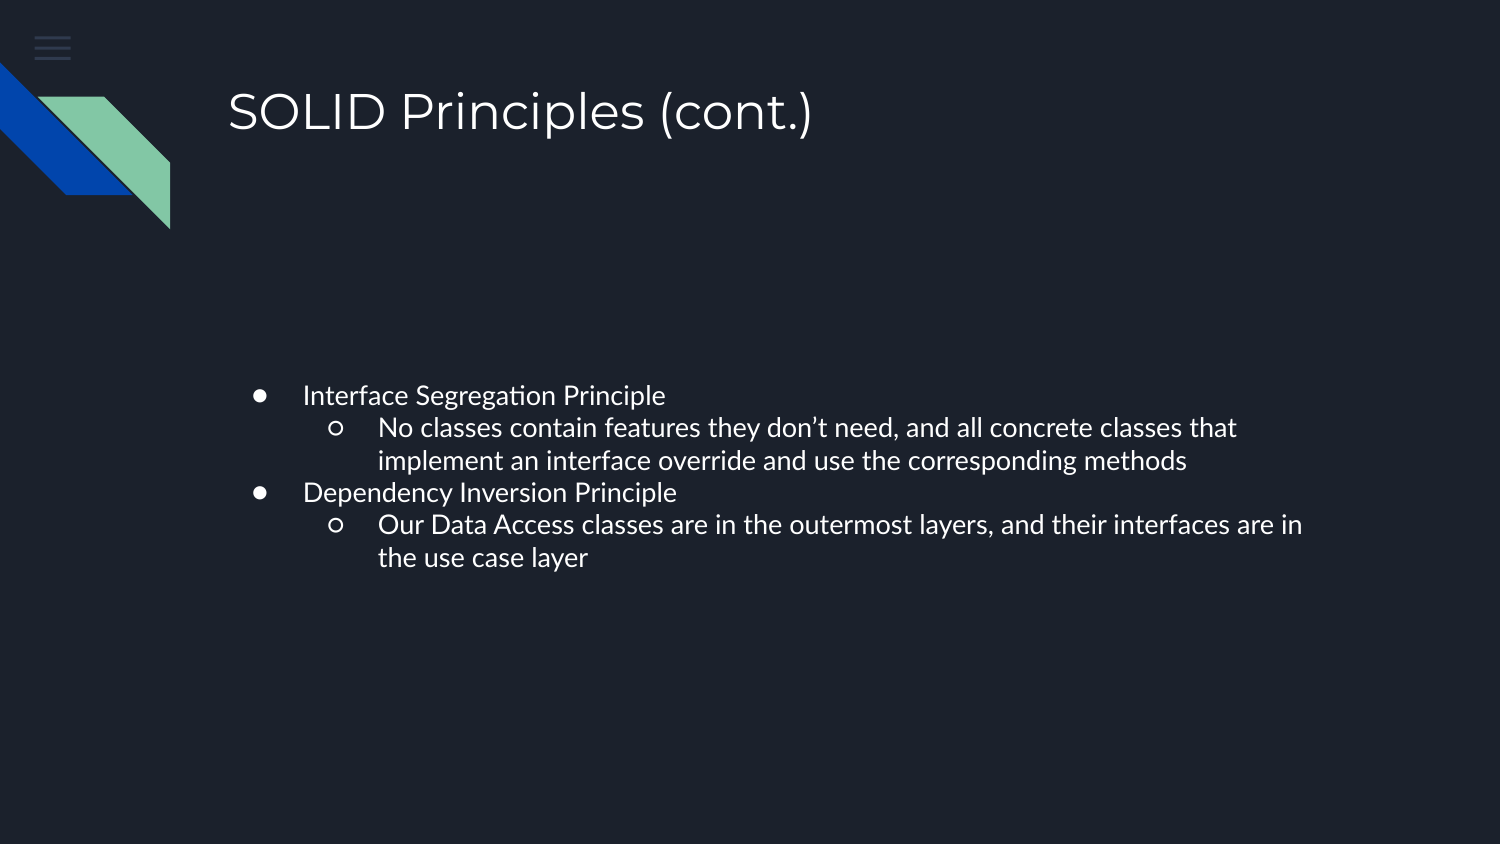

# SOLID Principles (cont.)
Interface Segregation Principle
No classes contain features they don’t need, and all concrete classes that implement an interface override and use the corresponding methods
Dependency Inversion Principle
Our Data Access classes are in the outermost layers, and their interfaces are in the use case layer